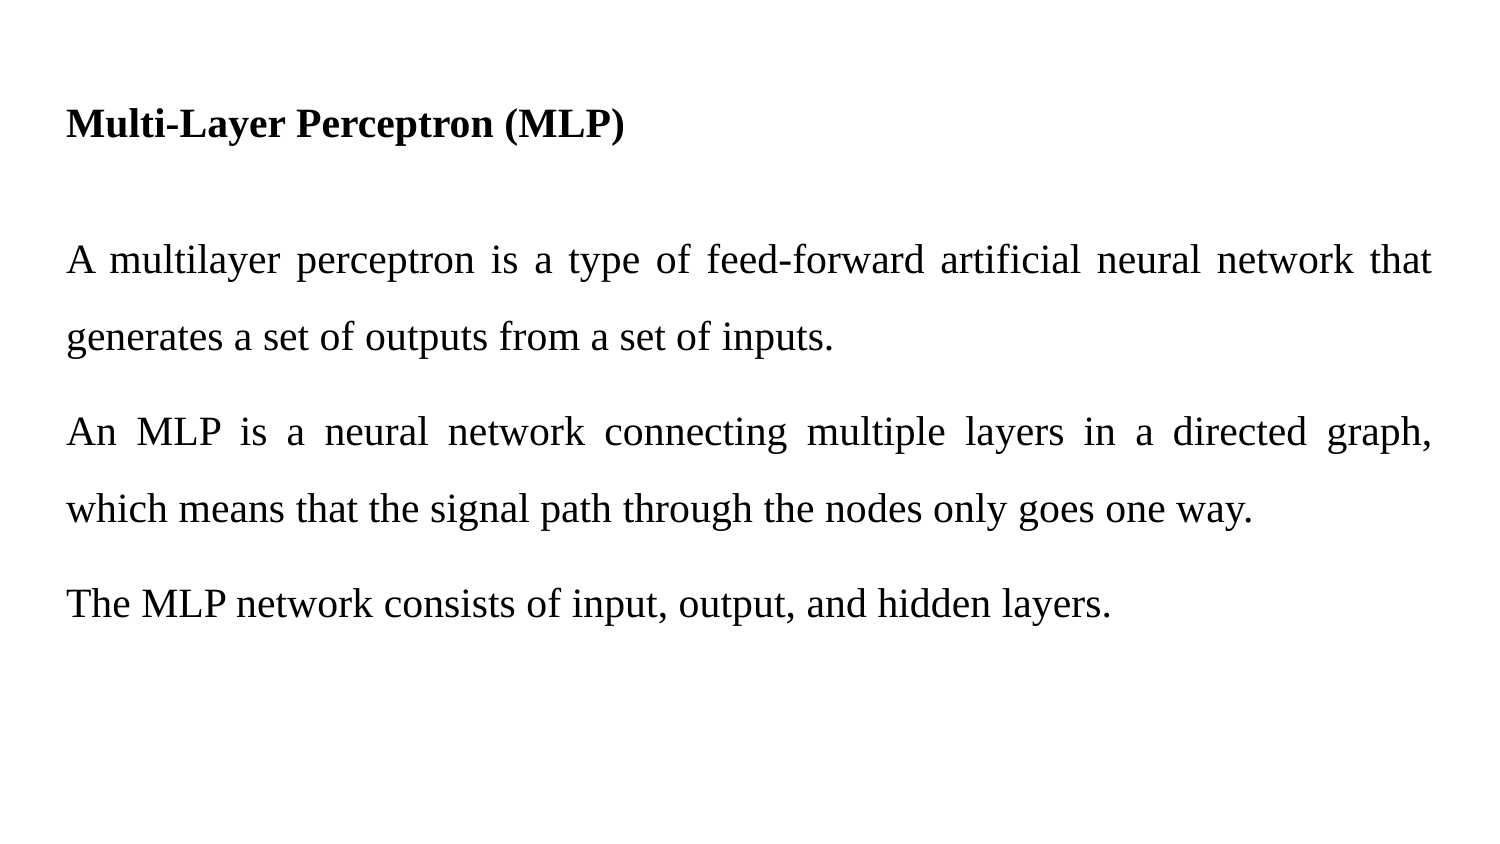

# Multi-Layer Perceptron (MLP)

A multilayer perceptron is a type of feed-forward artificial neural network that generates a set of outputs from a set of inputs.
An MLP is a neural network connecting multiple layers in a directed graph, which means that the signal path through the nodes only goes one way.
The MLP network consists of input, output, and hidden layers.